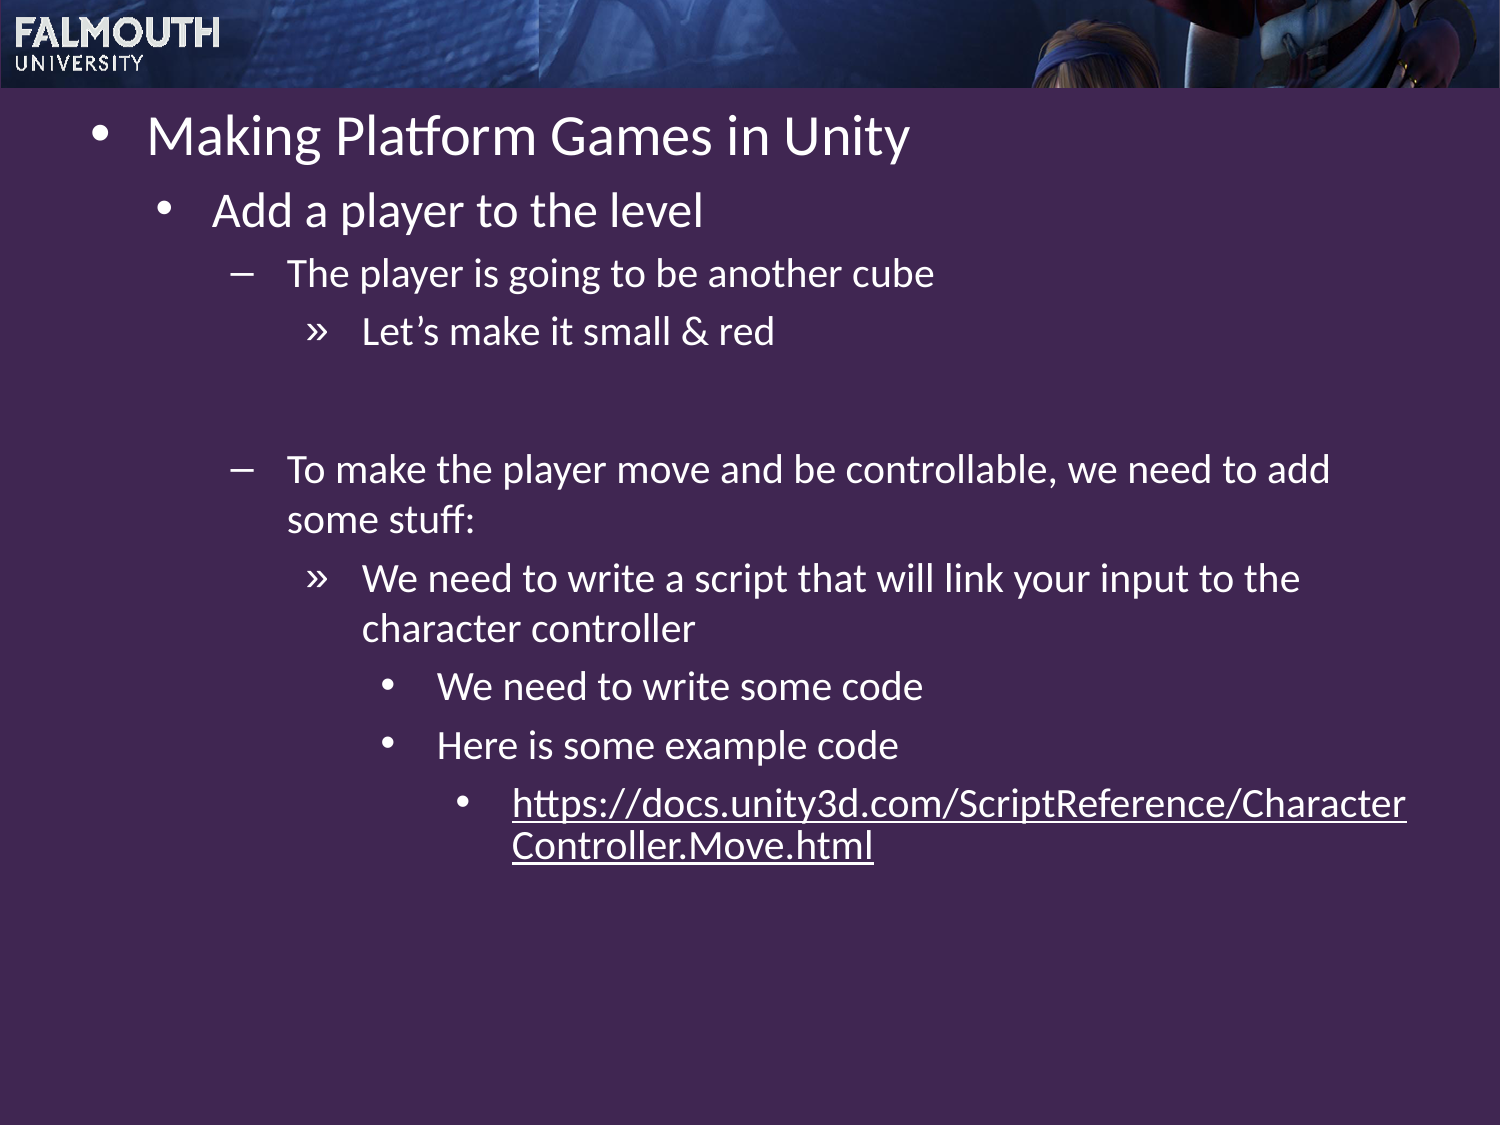

Making Platform Games in Unity
Add a player to the level
The player is going to be another cube
Let’s make it small & red

To make the player move and be controllable, we need to add some stuff:
We need to write a script that will link your input to the character controller
We need to write some code
Here is some example code
https://docs.unity3d.com/ScriptReference/CharacterController.Move.html